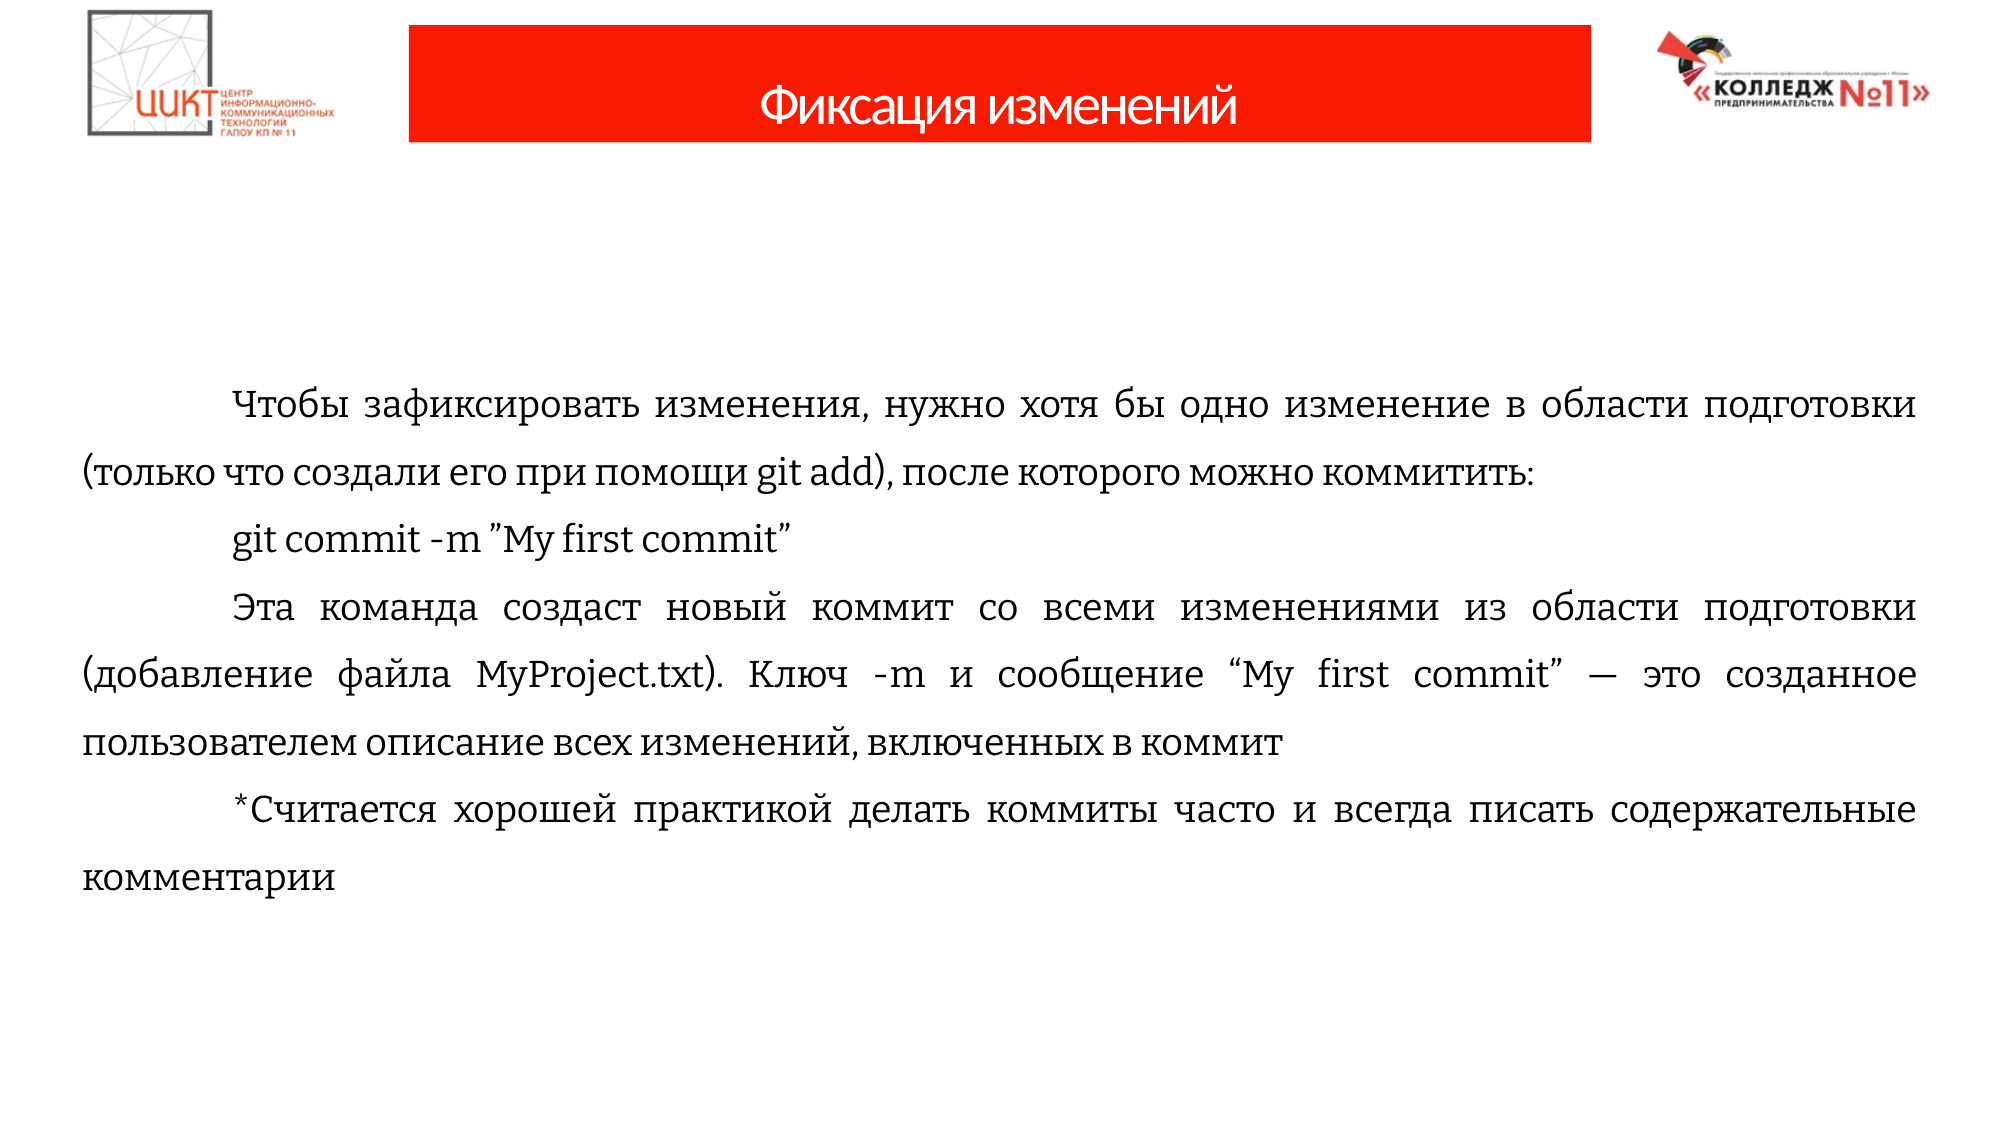

# Фиксация изменений
	Чтобы зафиксировать изменения, нужно хотя бы одно изменение в области подготовки (только что создали его при помощи git add), после которого можно коммитить:
	git commit -m ”My first commit”
	Эта команда создаст новый коммит со всеми изменениями из области подготовки (добавление файла MyProject.txt). Ключ -m и сообщение “My first commit” — это созданное пользователем описание всех изменений, включенных в коммит
	*Считается хорошей практикой делать коммиты часто и всегда писать содержательные комментарии